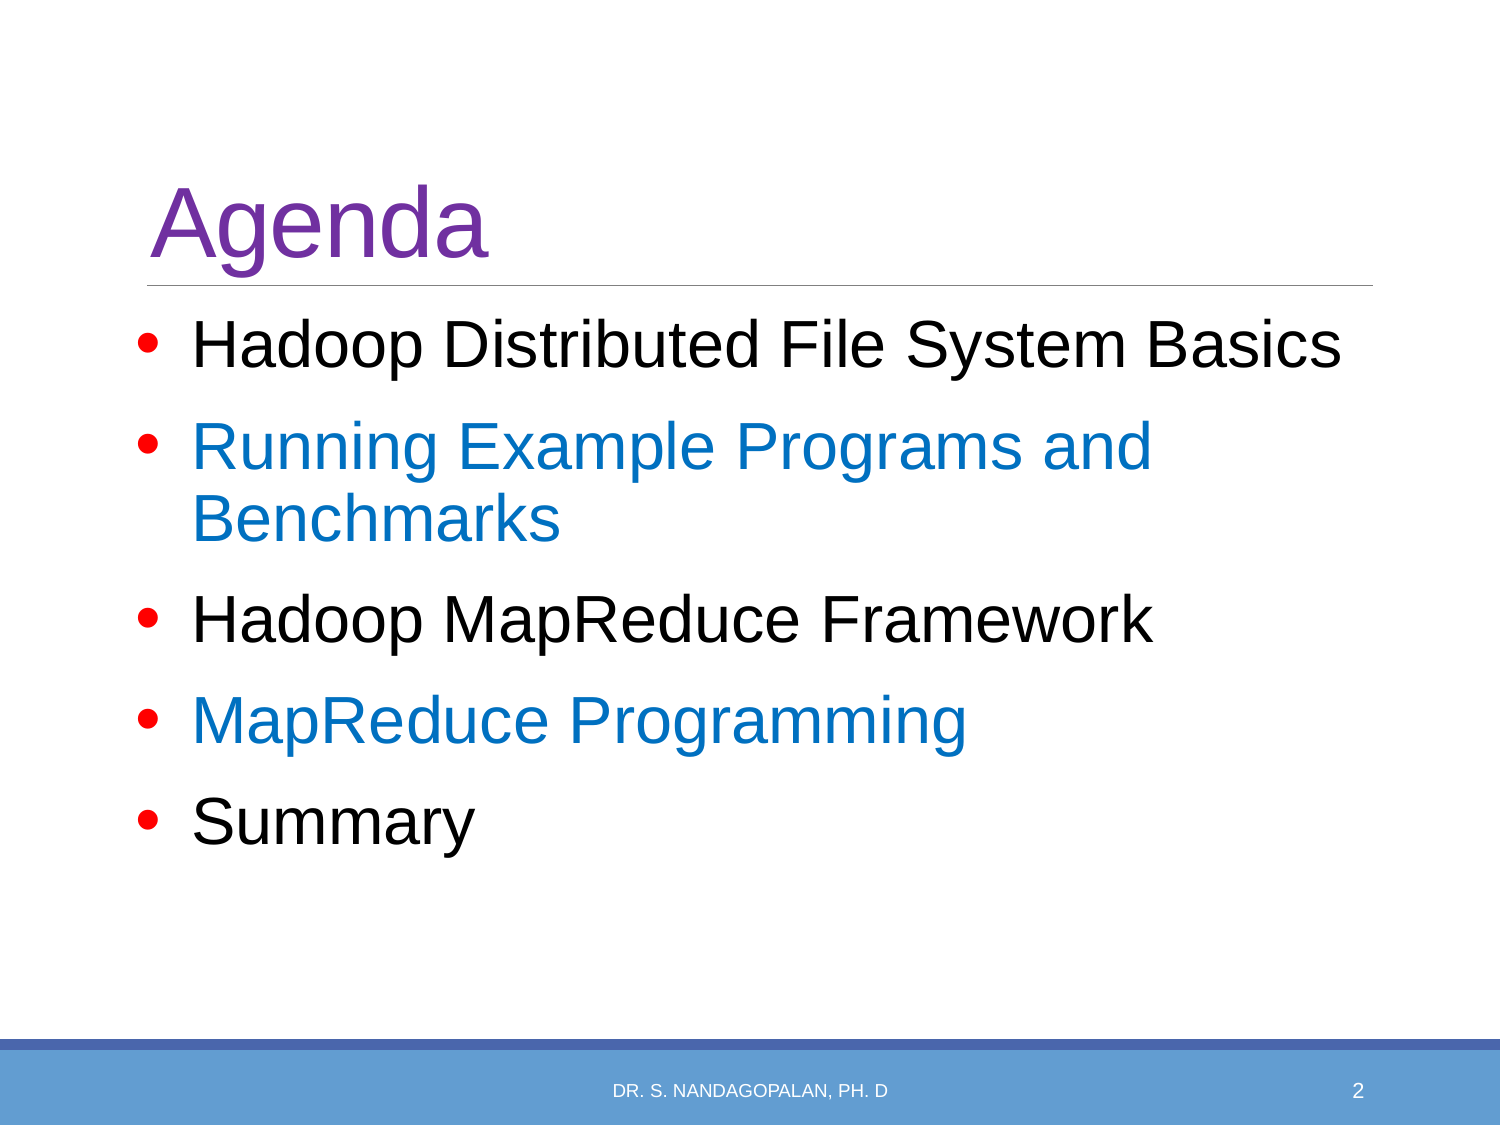

# Agenda
Hadoop Distributed File System Basics
Running Example Programs and Benchmarks
Hadoop MapReduce Framework
MapReduce Programming
Summary
Dr. S. Nandagopalan, Ph. D
2